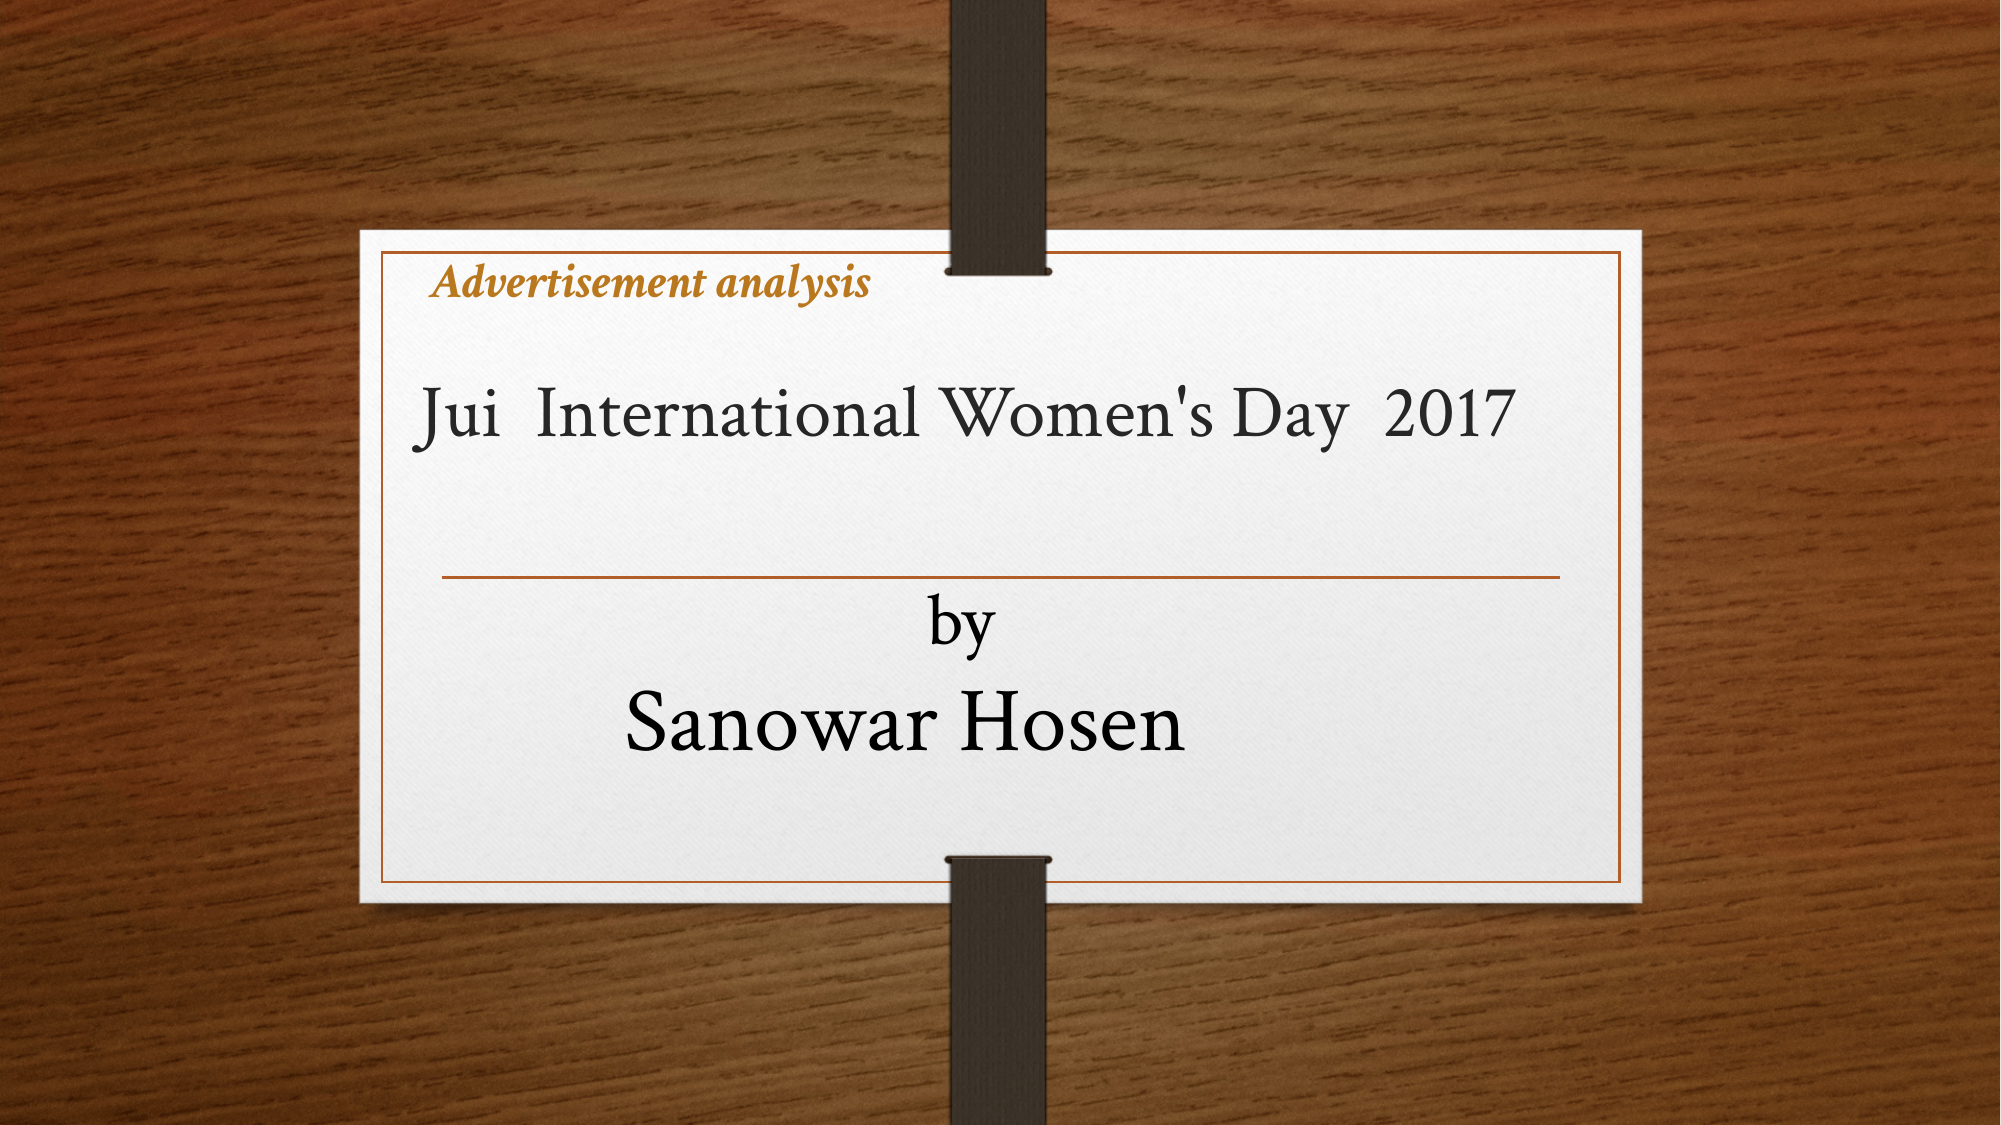

Advertisement analysis
# Jui  International Women's Day  2017
by
Sanowar Hosen